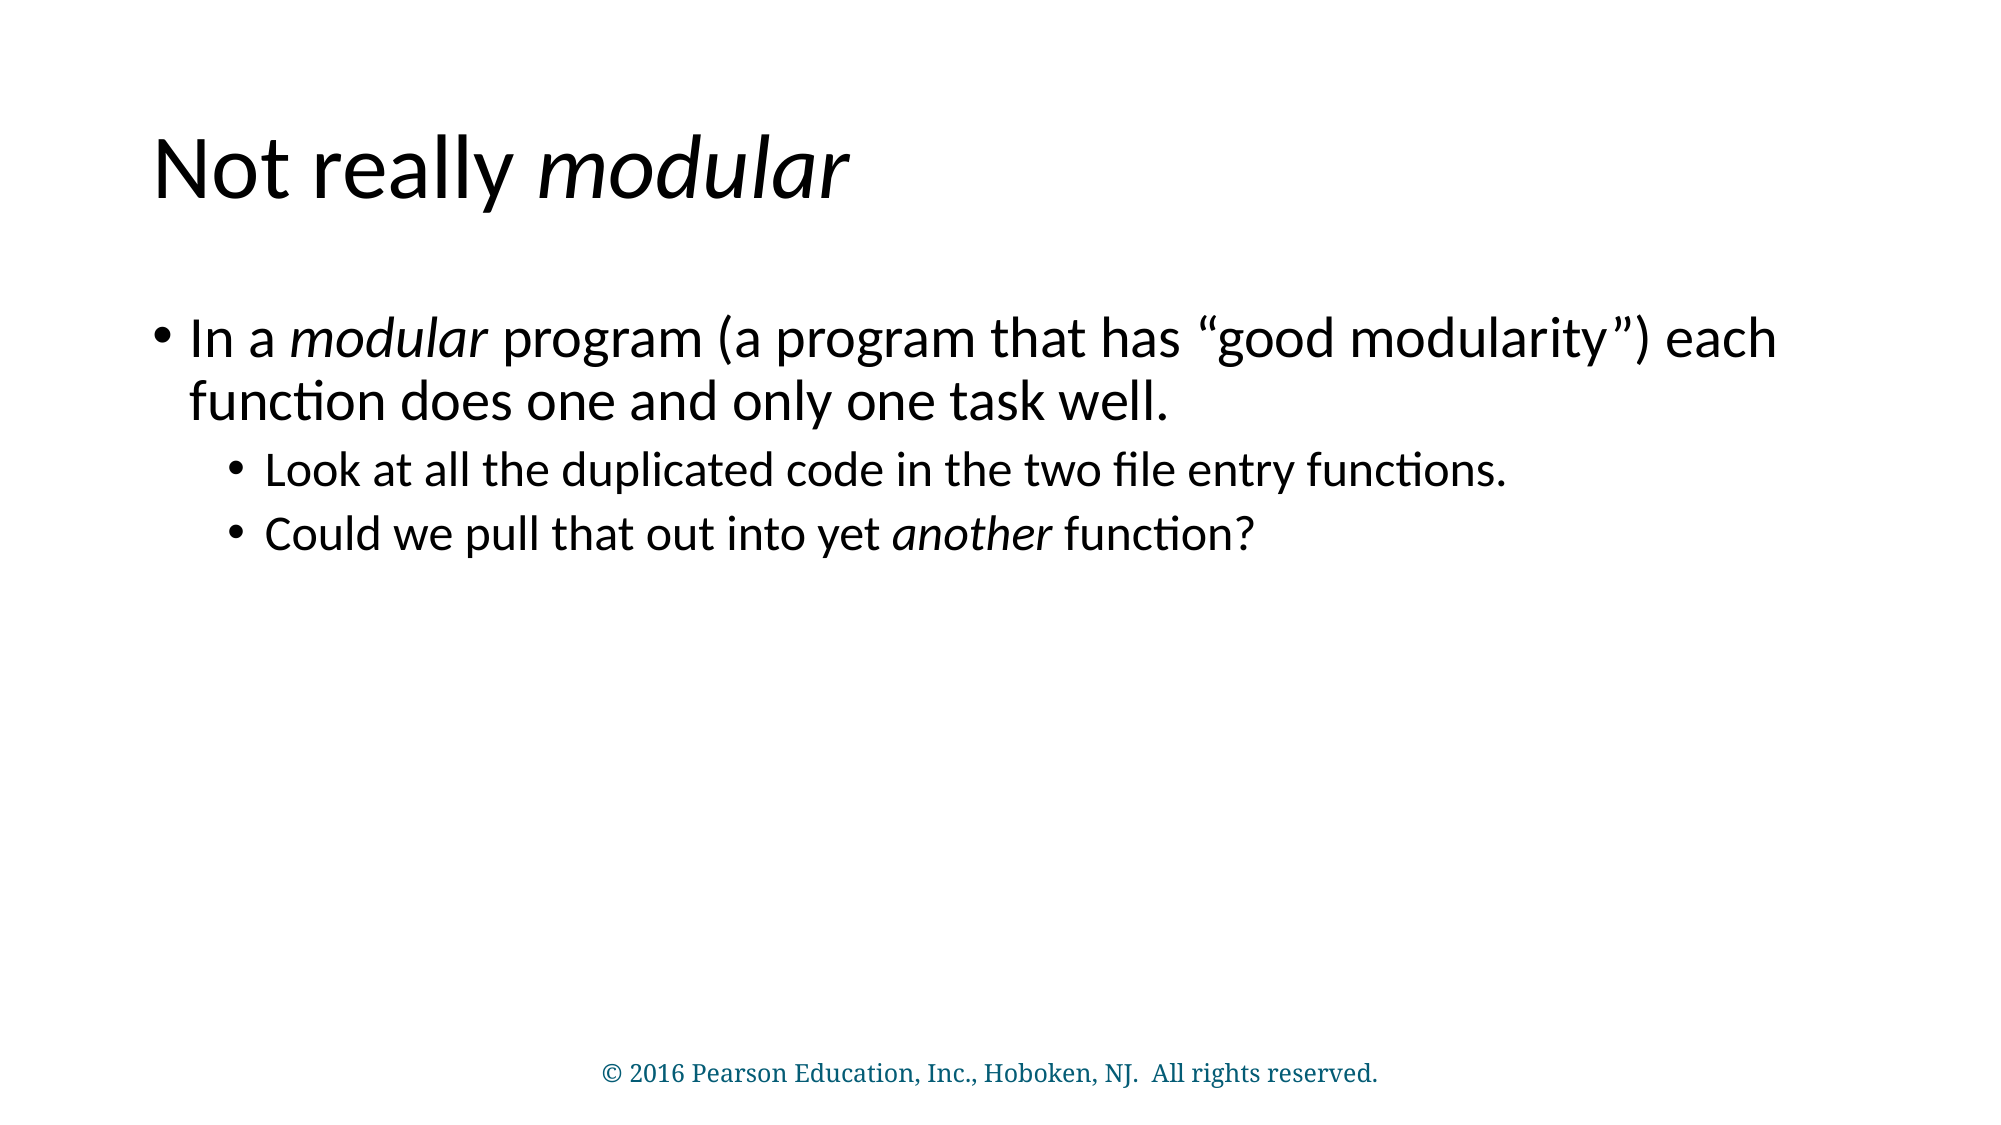

# Not really modular
In a modular program (a program that has “good modularity”) each function does one and only one task well.
Look at all the duplicated code in the two file entry functions.
Could we pull that out into yet another function?
© 2016 Pearson Education, Inc., Hoboken, NJ.  All rights reserved.